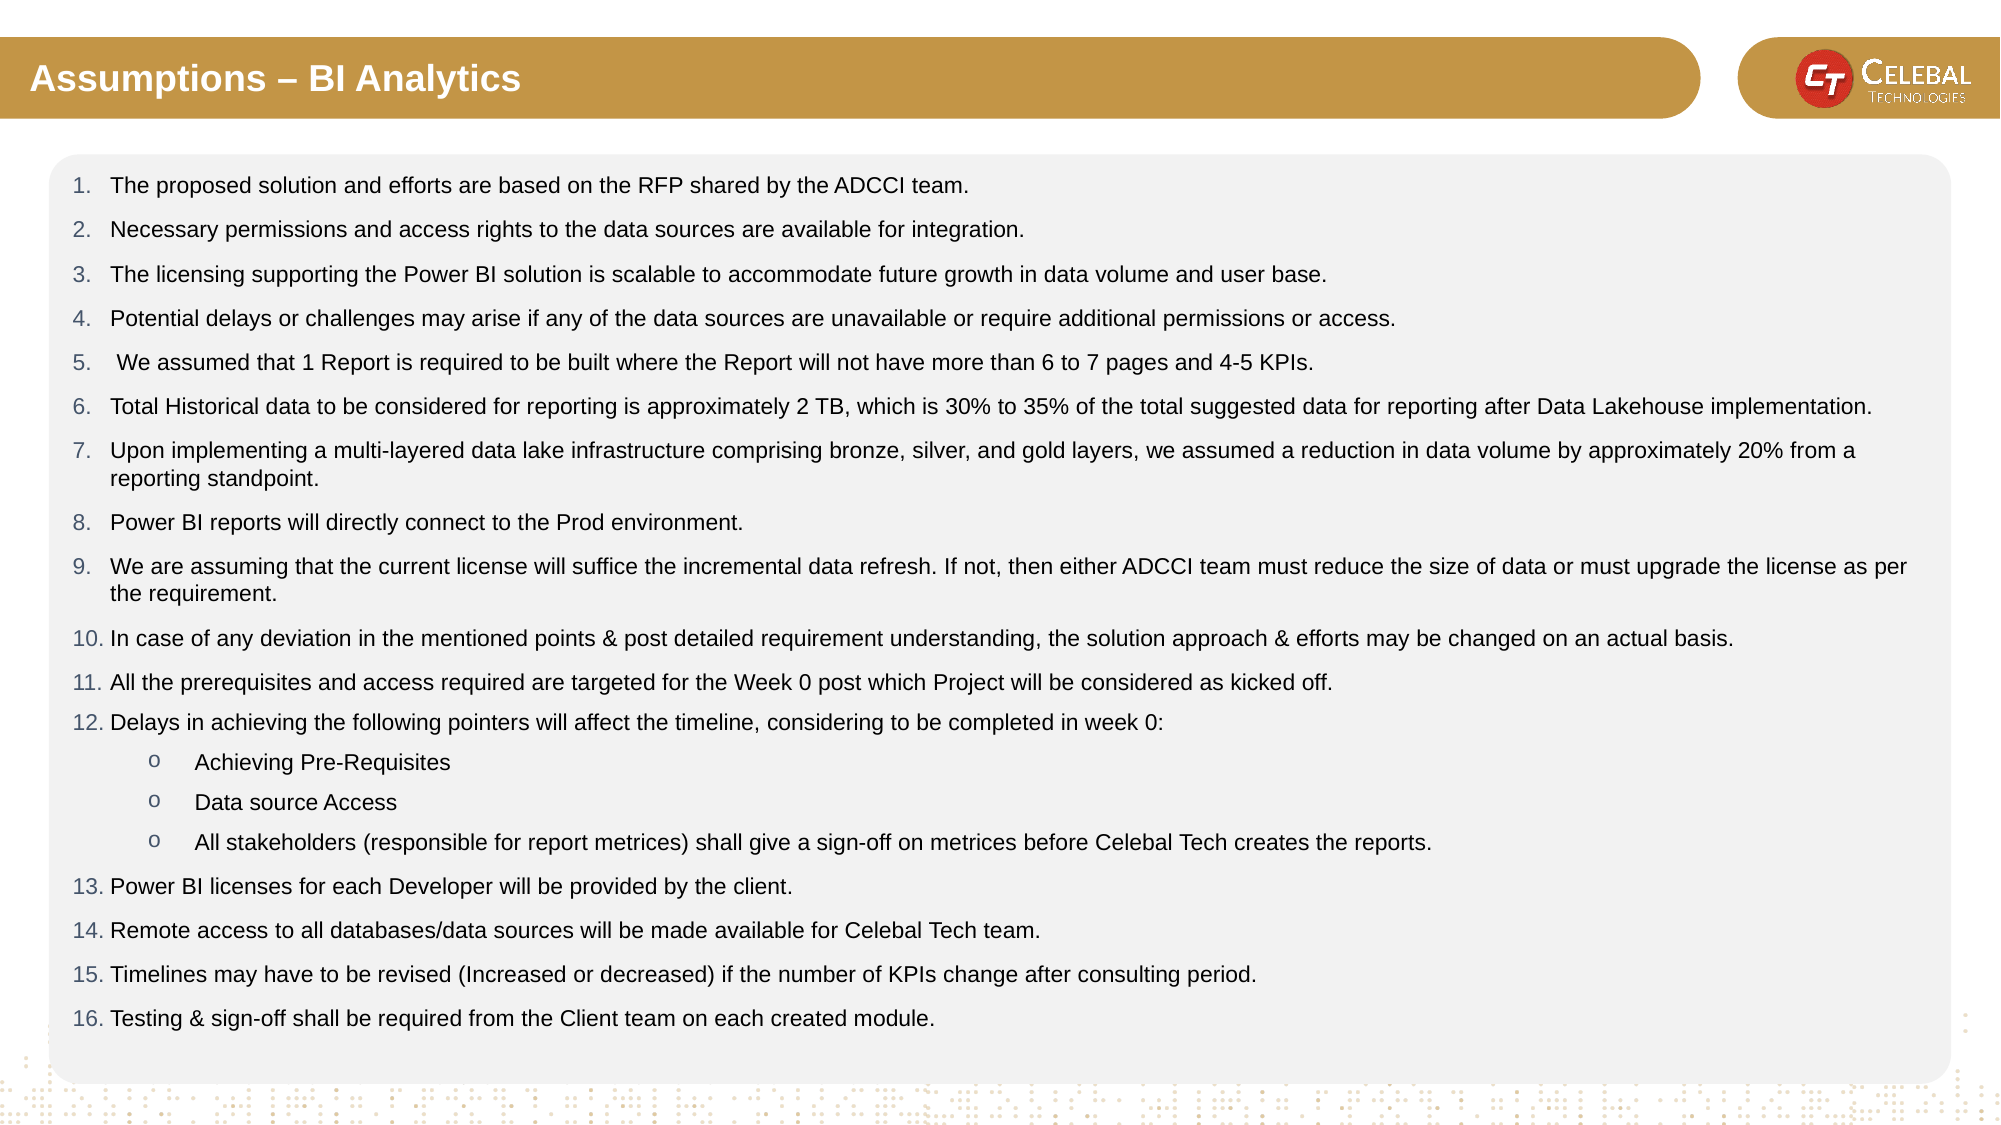

Assumptions – BI Analytics
The proposed solution and efforts are based on the RFP shared by the ADCCI team.
Necessary permissions and access rights to the data sources are available for integration.
The licensing supporting the Power BI solution is scalable to accommodate future growth in data volume and user base.
Potential delays or challenges may arise if any of the data sources are unavailable or require additional permissions or access.
 We assumed that 1 Report is required to be built where the Report will not have more than 6 to 7 pages and 4-5 KPIs.
Total Historical data to be considered for reporting is approximately 2 TB, which is 30% to 35% of the total suggested data for reporting after Data Lakehouse implementation.
Upon implementing a multi-layered data lake infrastructure comprising bronze, silver, and gold layers, we assumed a reduction in data volume by approximately 20% from a reporting standpoint.
Power BI reports will directly connect to the Prod environment.
We are assuming that the current license will suffice the incremental data refresh. If not, then either ADCCI team must reduce the size of data or must upgrade the license as per the requirement.
In case of any deviation in the mentioned points & post detailed requirement understanding, the solution approach & efforts may be changed on an actual basis.
All the prerequisites and access required are targeted for the Week 0 post which Project will be considered as kicked off.​
Delays in achieving the following pointers will affect the timeline, considering to be completed in week 0:
Achieving Pre-Requisites
Data source Access
All stakeholders (responsible for report metrices) shall give a sign-off on metrices before Celebal Tech creates the reports.​
Power BI licenses for each Developer will be provided by the client.
Remote access to all databases/data sources will be made available for Celebal Tech team.​
Timelines may have to be revised (Increased or decreased) if the number of KPIs change after consulting period.
Testing & sign-off shall be required from the Client team on each created module.